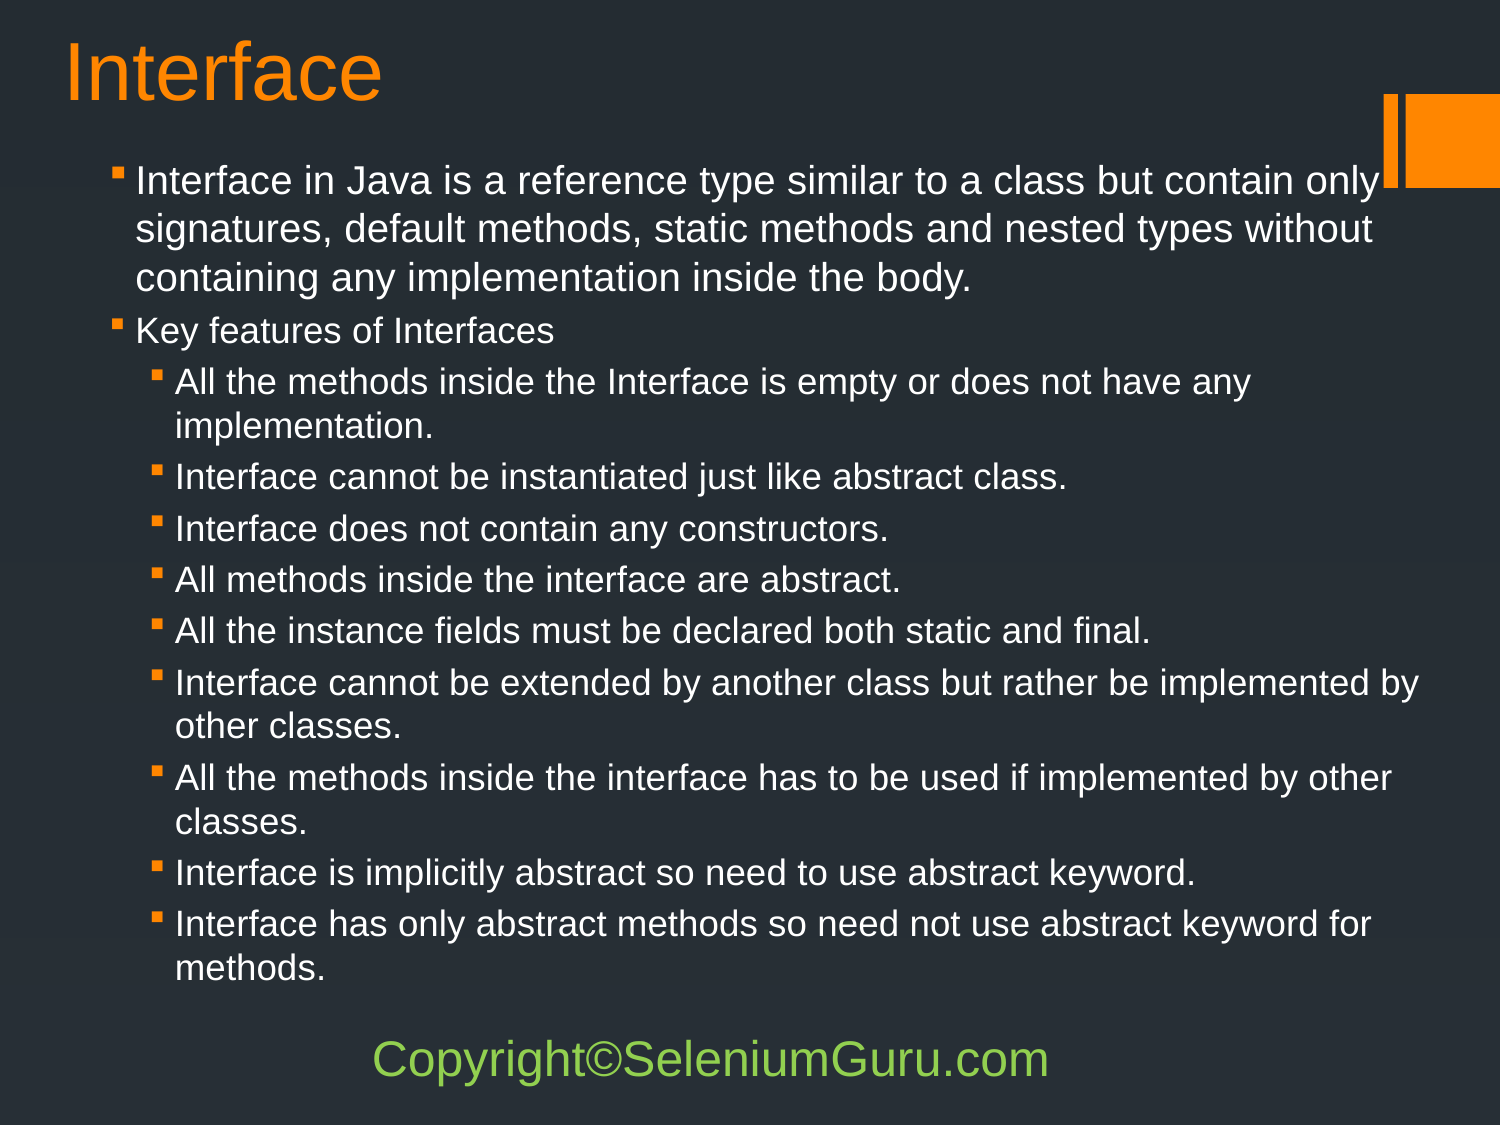

# Interface
Interface in Java is a reference type similar to a class but contain only signatures, default methods, static methods and nested types without containing any implementation inside the body.
Key features of Interfaces
All the methods inside the Interface is empty or does not have any implementation.
Interface cannot be instantiated just like abstract class.
Interface does not contain any constructors.
All methods inside the interface are abstract.
All the instance fields must be declared both static and final.
Interface cannot be extended by another class but rather be implemented by other classes.
All the methods inside the interface has to be used if implemented by other classes.
Interface is implicitly abstract so need to use abstract keyword.
Interface has only abstract methods so need not use abstract keyword for methods.

Copyright©SeleniumGuru.com